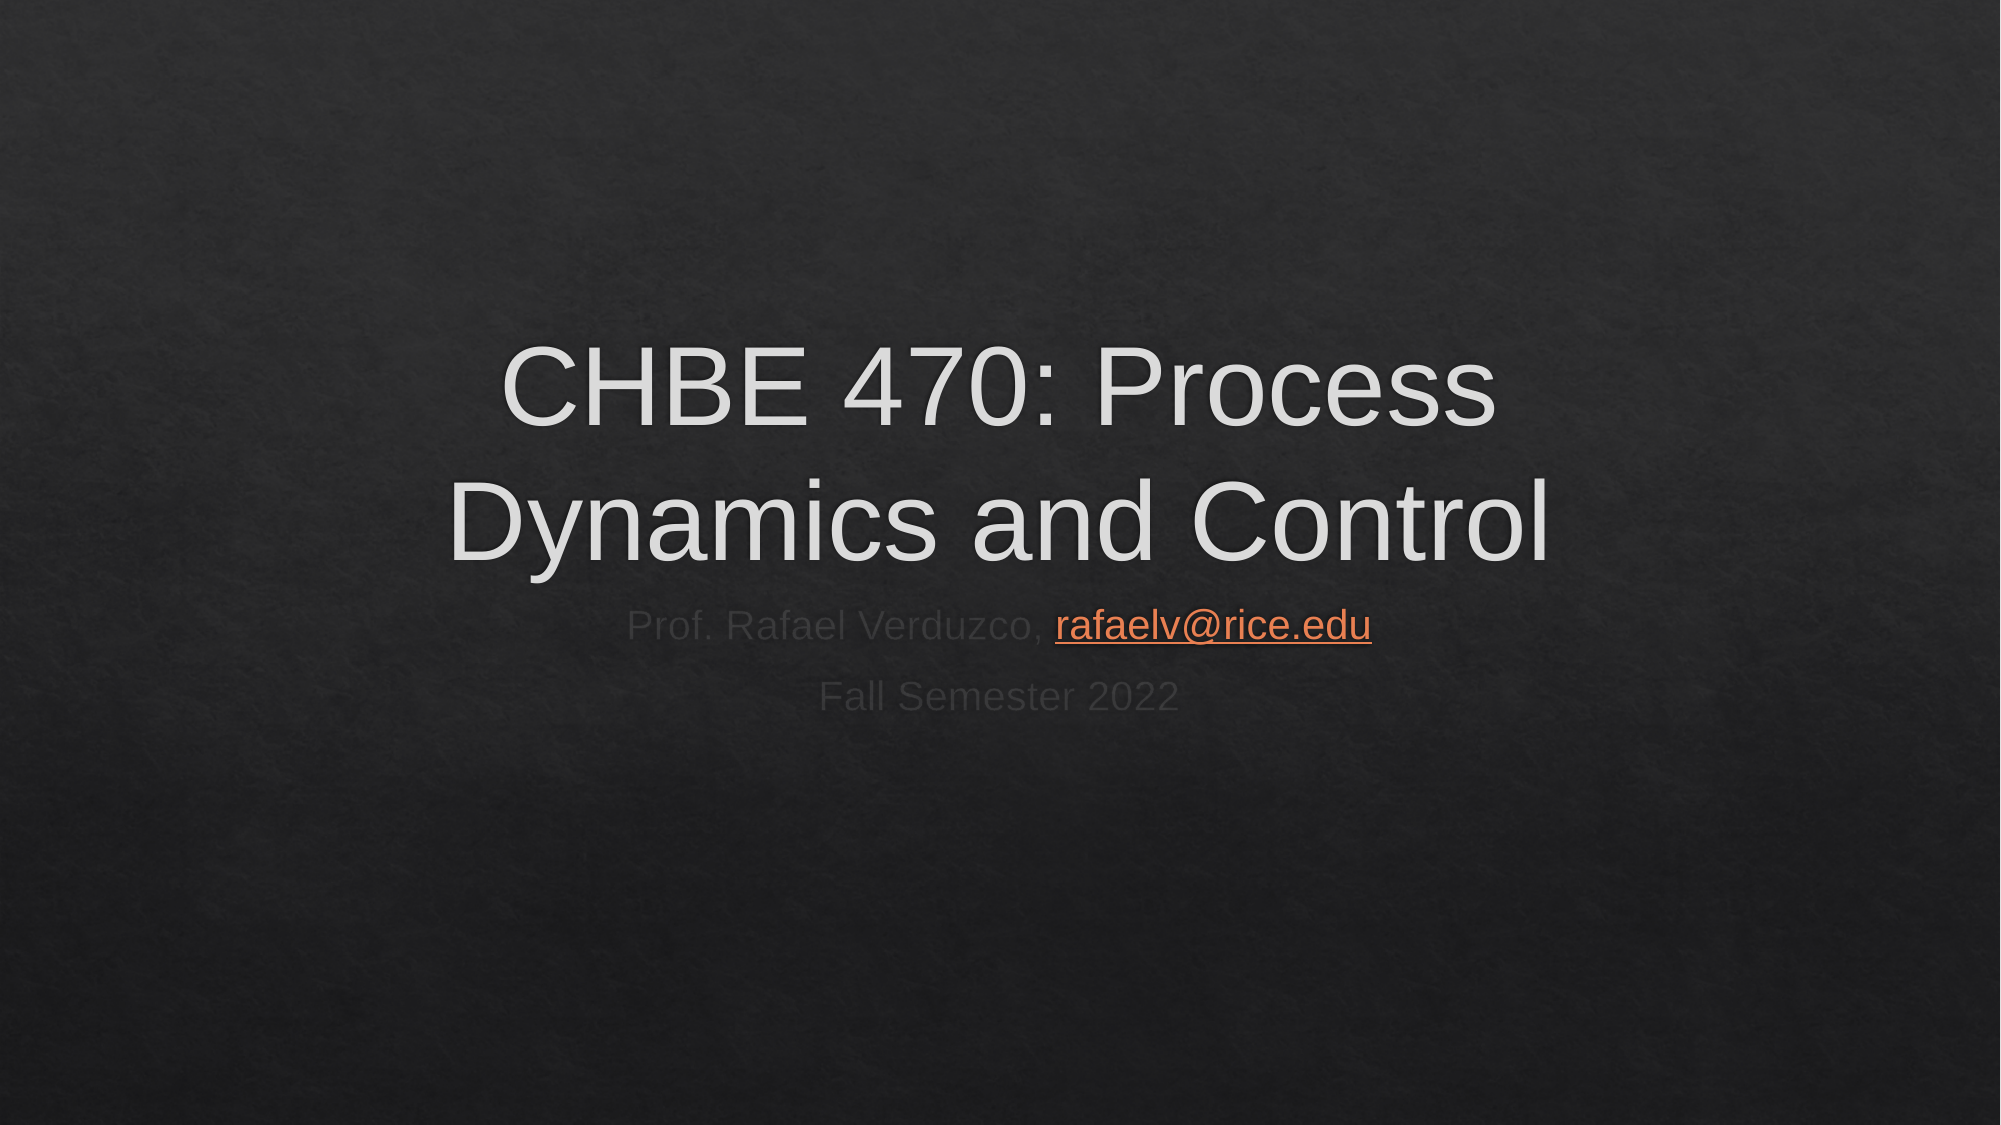

# CHBE 470: Process Dynamics and Control
Prof. Rafael Verduzco, rafaelv@rice.edu
Fall Semester 2022